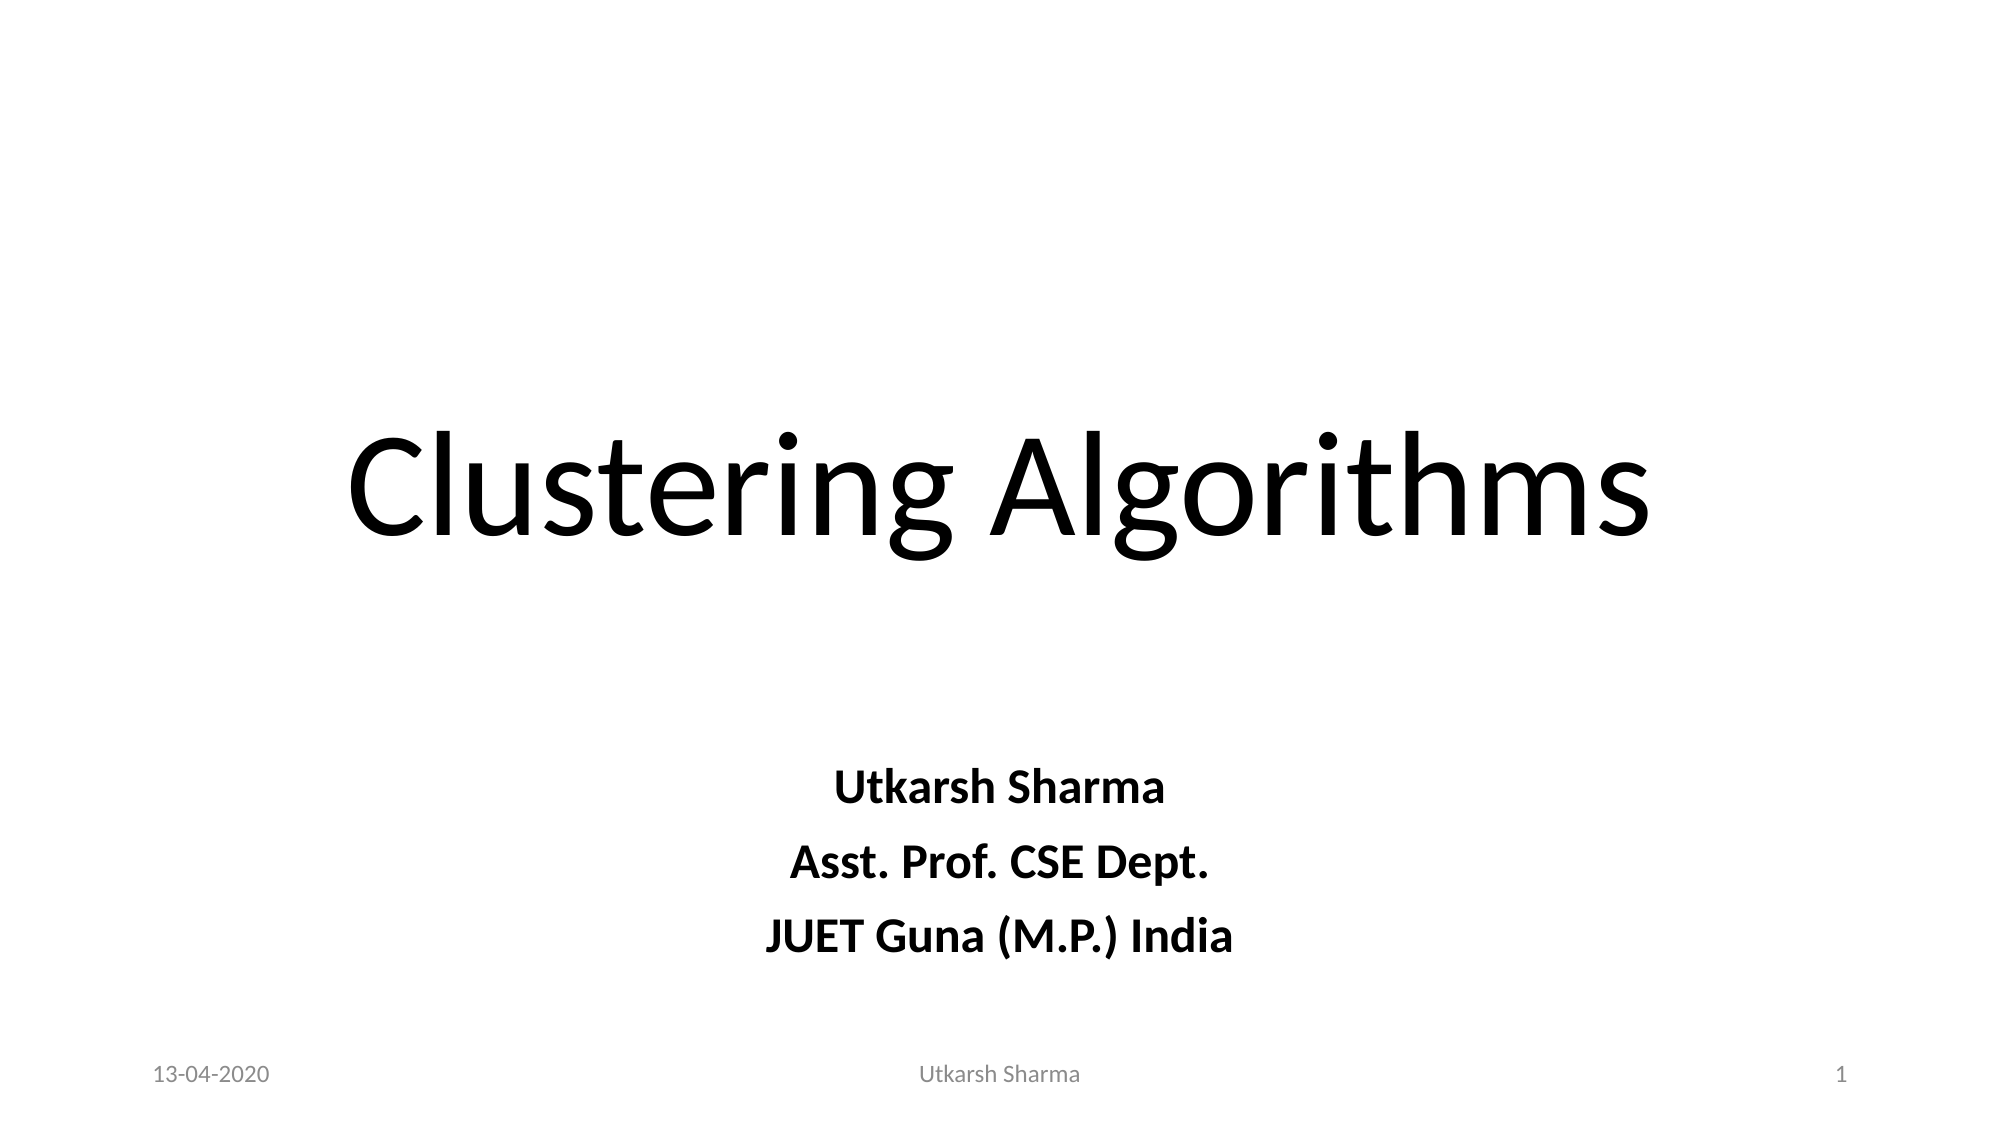

# Clustering Algorithms
Utkarsh Sharma
Asst. Prof. CSE Dept.
JUET Guna (M.P.) India
13-04-2020
Utkarsh Sharma
1